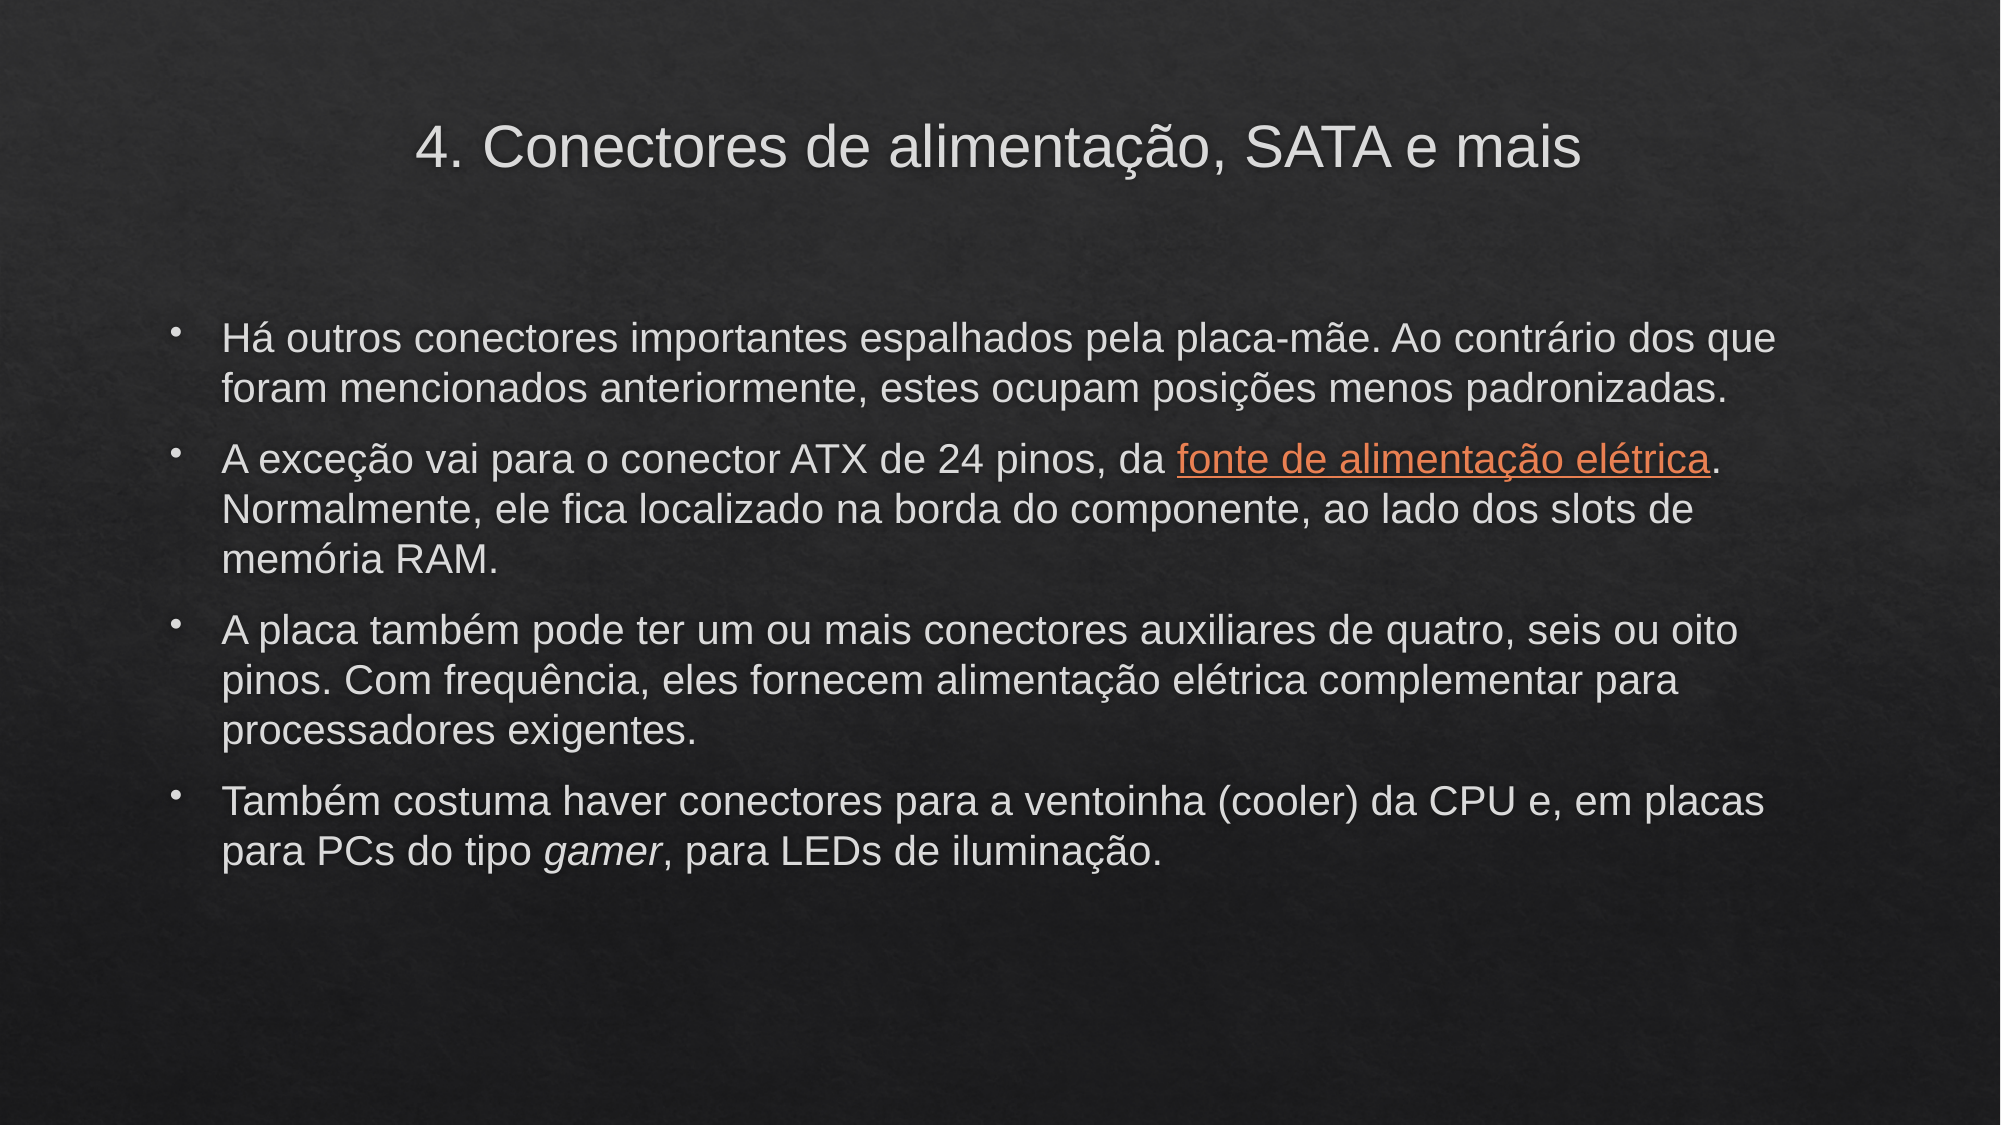

# 4. Conectores de alimentação, SATA e mais
Há outros conectores importantes espalhados pela placa-mãe. Ao contrário dos que foram mencionados anteriormente, estes ocupam posições menos padronizadas.
A exceção vai para o conector ATX de 24 pinos, da fonte de alimentação elétrica. Normalmente, ele fica localizado na borda do componente, ao lado dos slots de memória RAM.
A placa também pode ter um ou mais conectores auxiliares de quatro, seis ou oito pinos. Com frequência, eles fornecem alimentação elétrica complementar para processadores exigentes.
Também costuma haver conectores para a ventoinha (cooler) da CPU e, em placas para PCs do tipo gamer, para LEDs de iluminação.